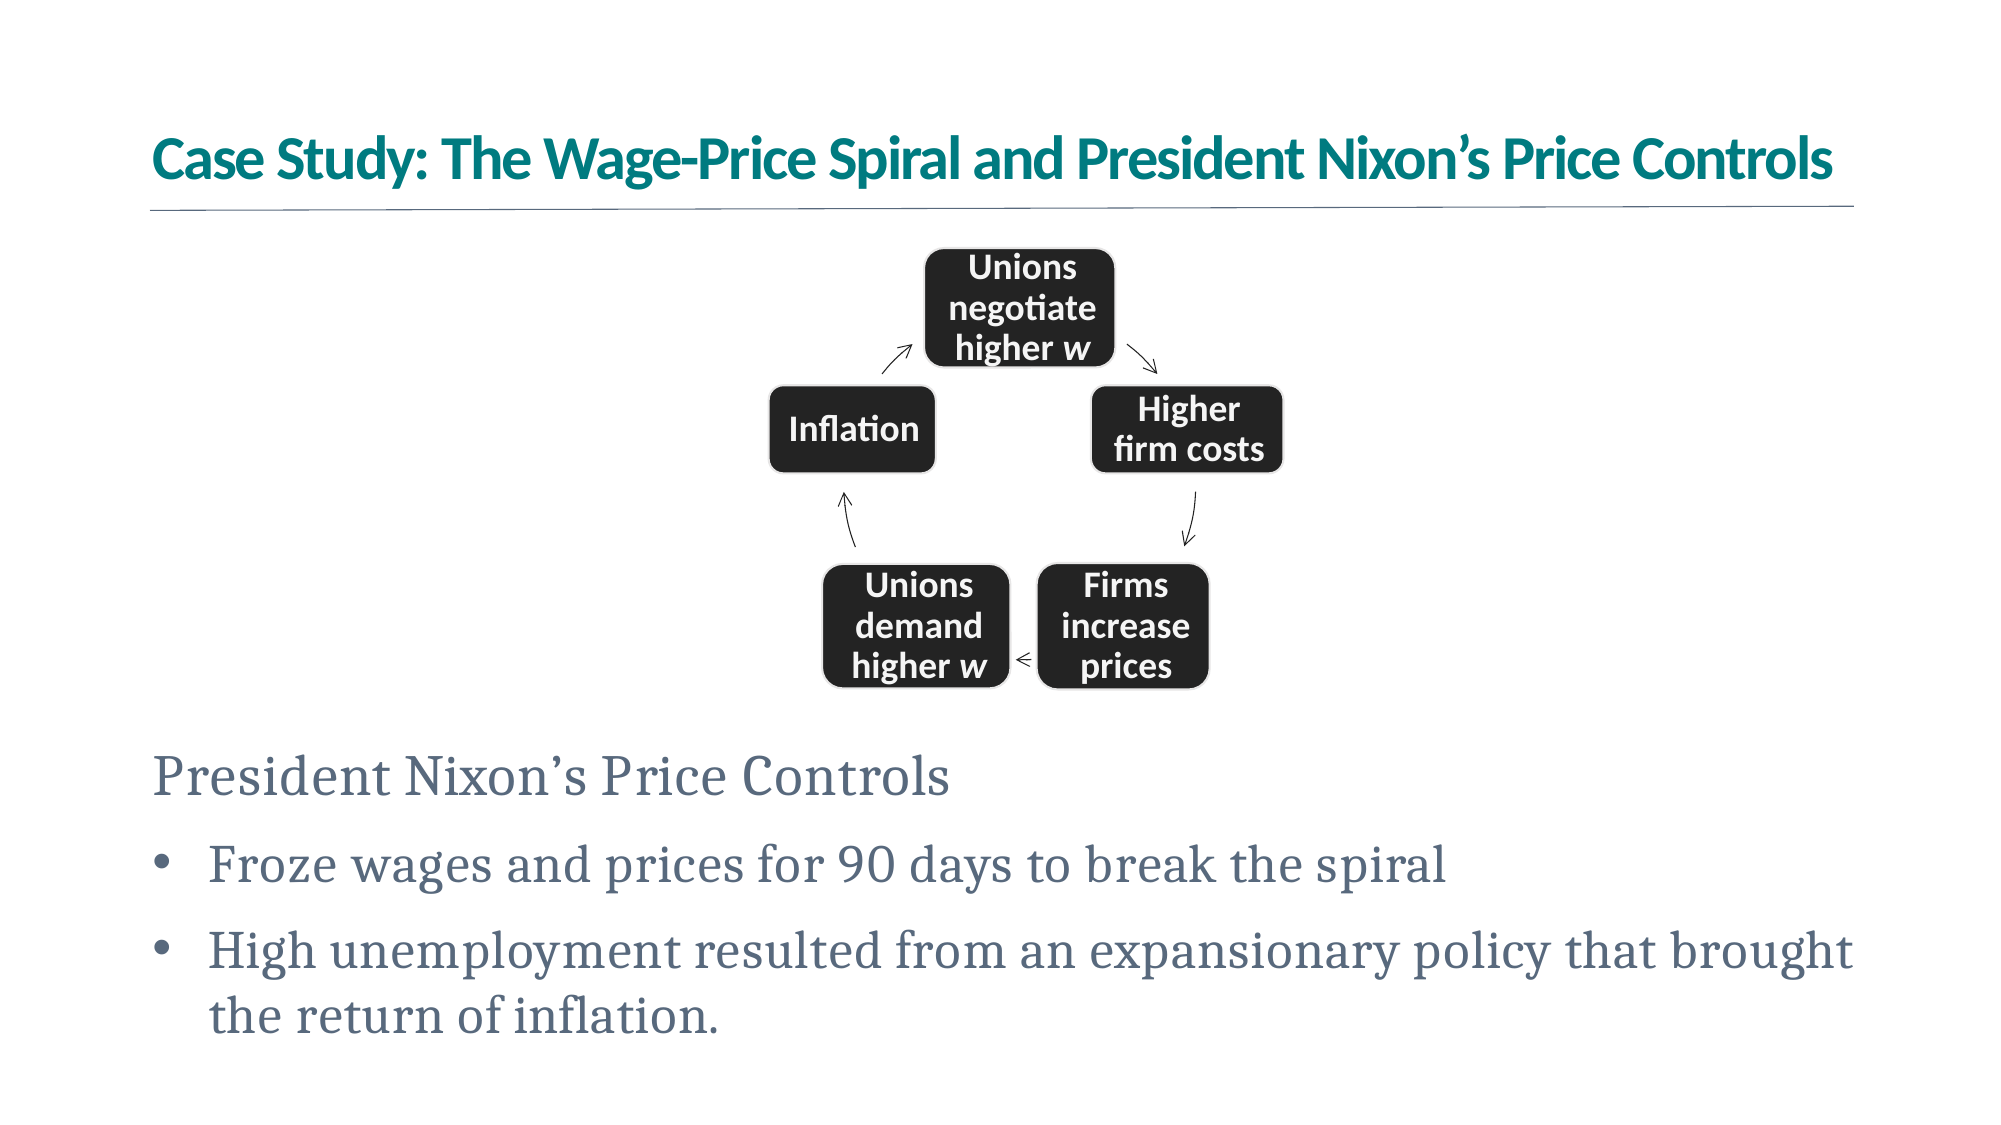

# Case Study: The Wage-Price Spiral and President Nixon’s Price Controls

President Nixon’s Price Controls
Froze wages and prices for 90 days to break the spiral
High unemployment resulted from an expansionary policy that brought the return of inflation.
Unions negotiate higher w
Higher firm costs
Firms increase prices
Unions demand higher w
Inflation